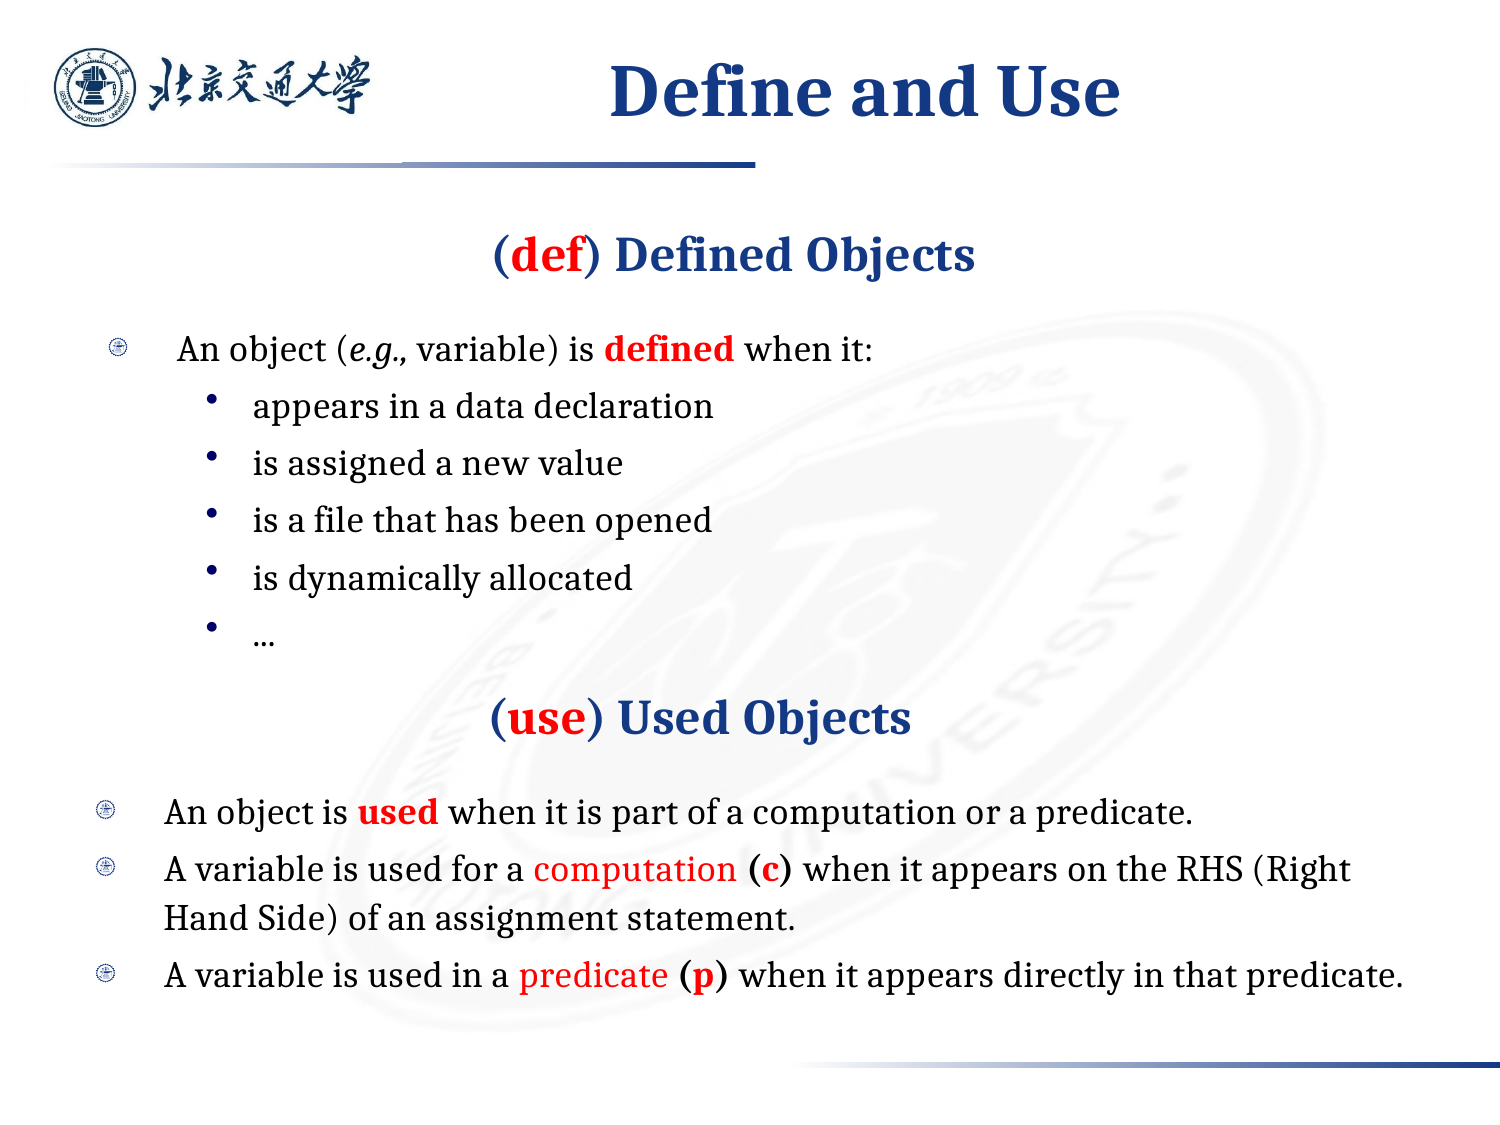

Define and Use
(def) Defined Objects
An object (e.g., variable) is defined when it:
appears in a data declaration
is assigned a new value
is a file that has been opened
is dynamically allocated
...
(use) Used Objects
An object is used when it is part of a computation or a predicate.
A variable is used for a computation (c) when it appears on the RHS (Right Hand Side) of an assignment statement.
A variable is used in a predicate (p) when it appears directly in that predicate.